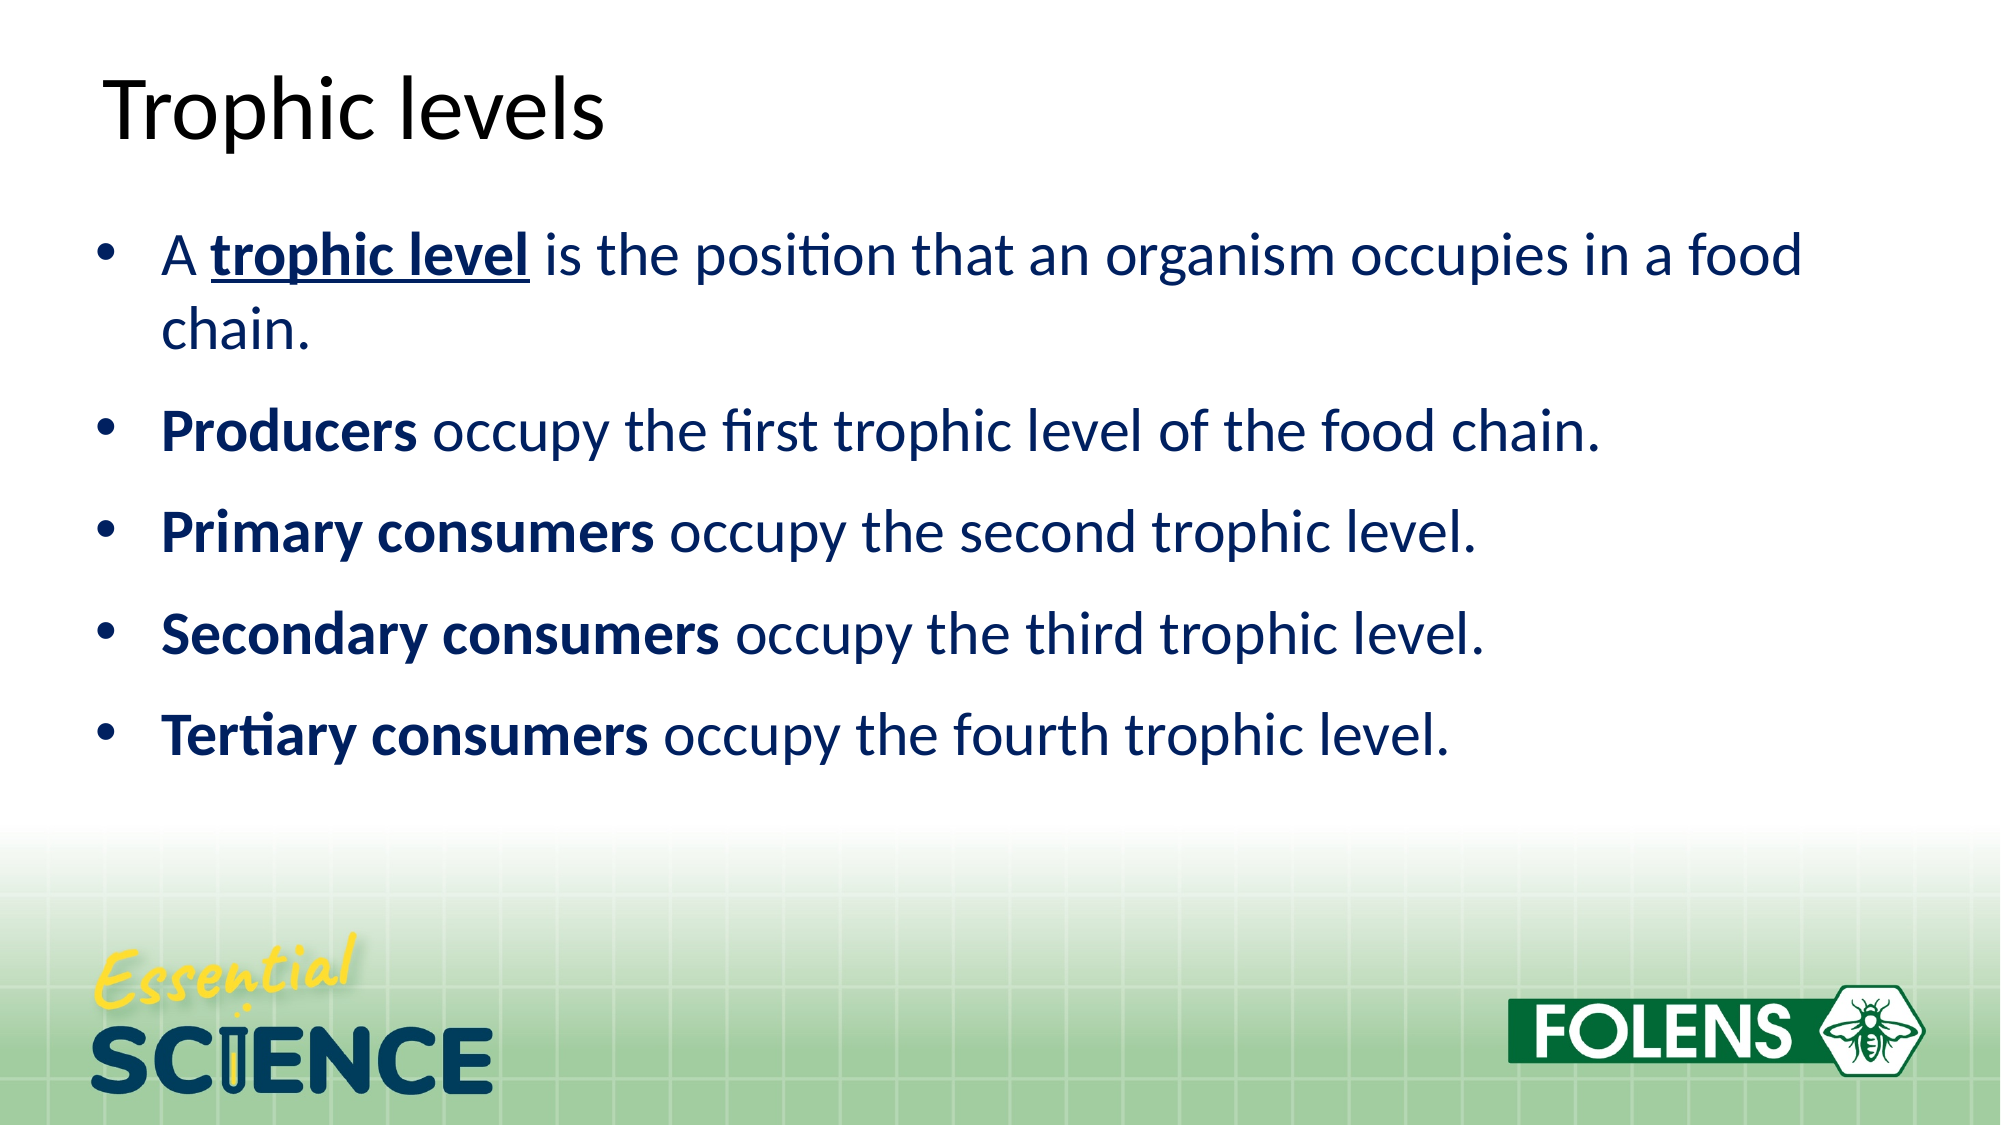

# Trophic levels

A trophic level is the position that an organism occupies in a food chain.
Producers occupy the first trophic level of the food chain.
Primary consumers occupy the second trophic level.
Secondary consumers occupy the third trophic level.
Tertiary consumers occupy the fourth trophic level.